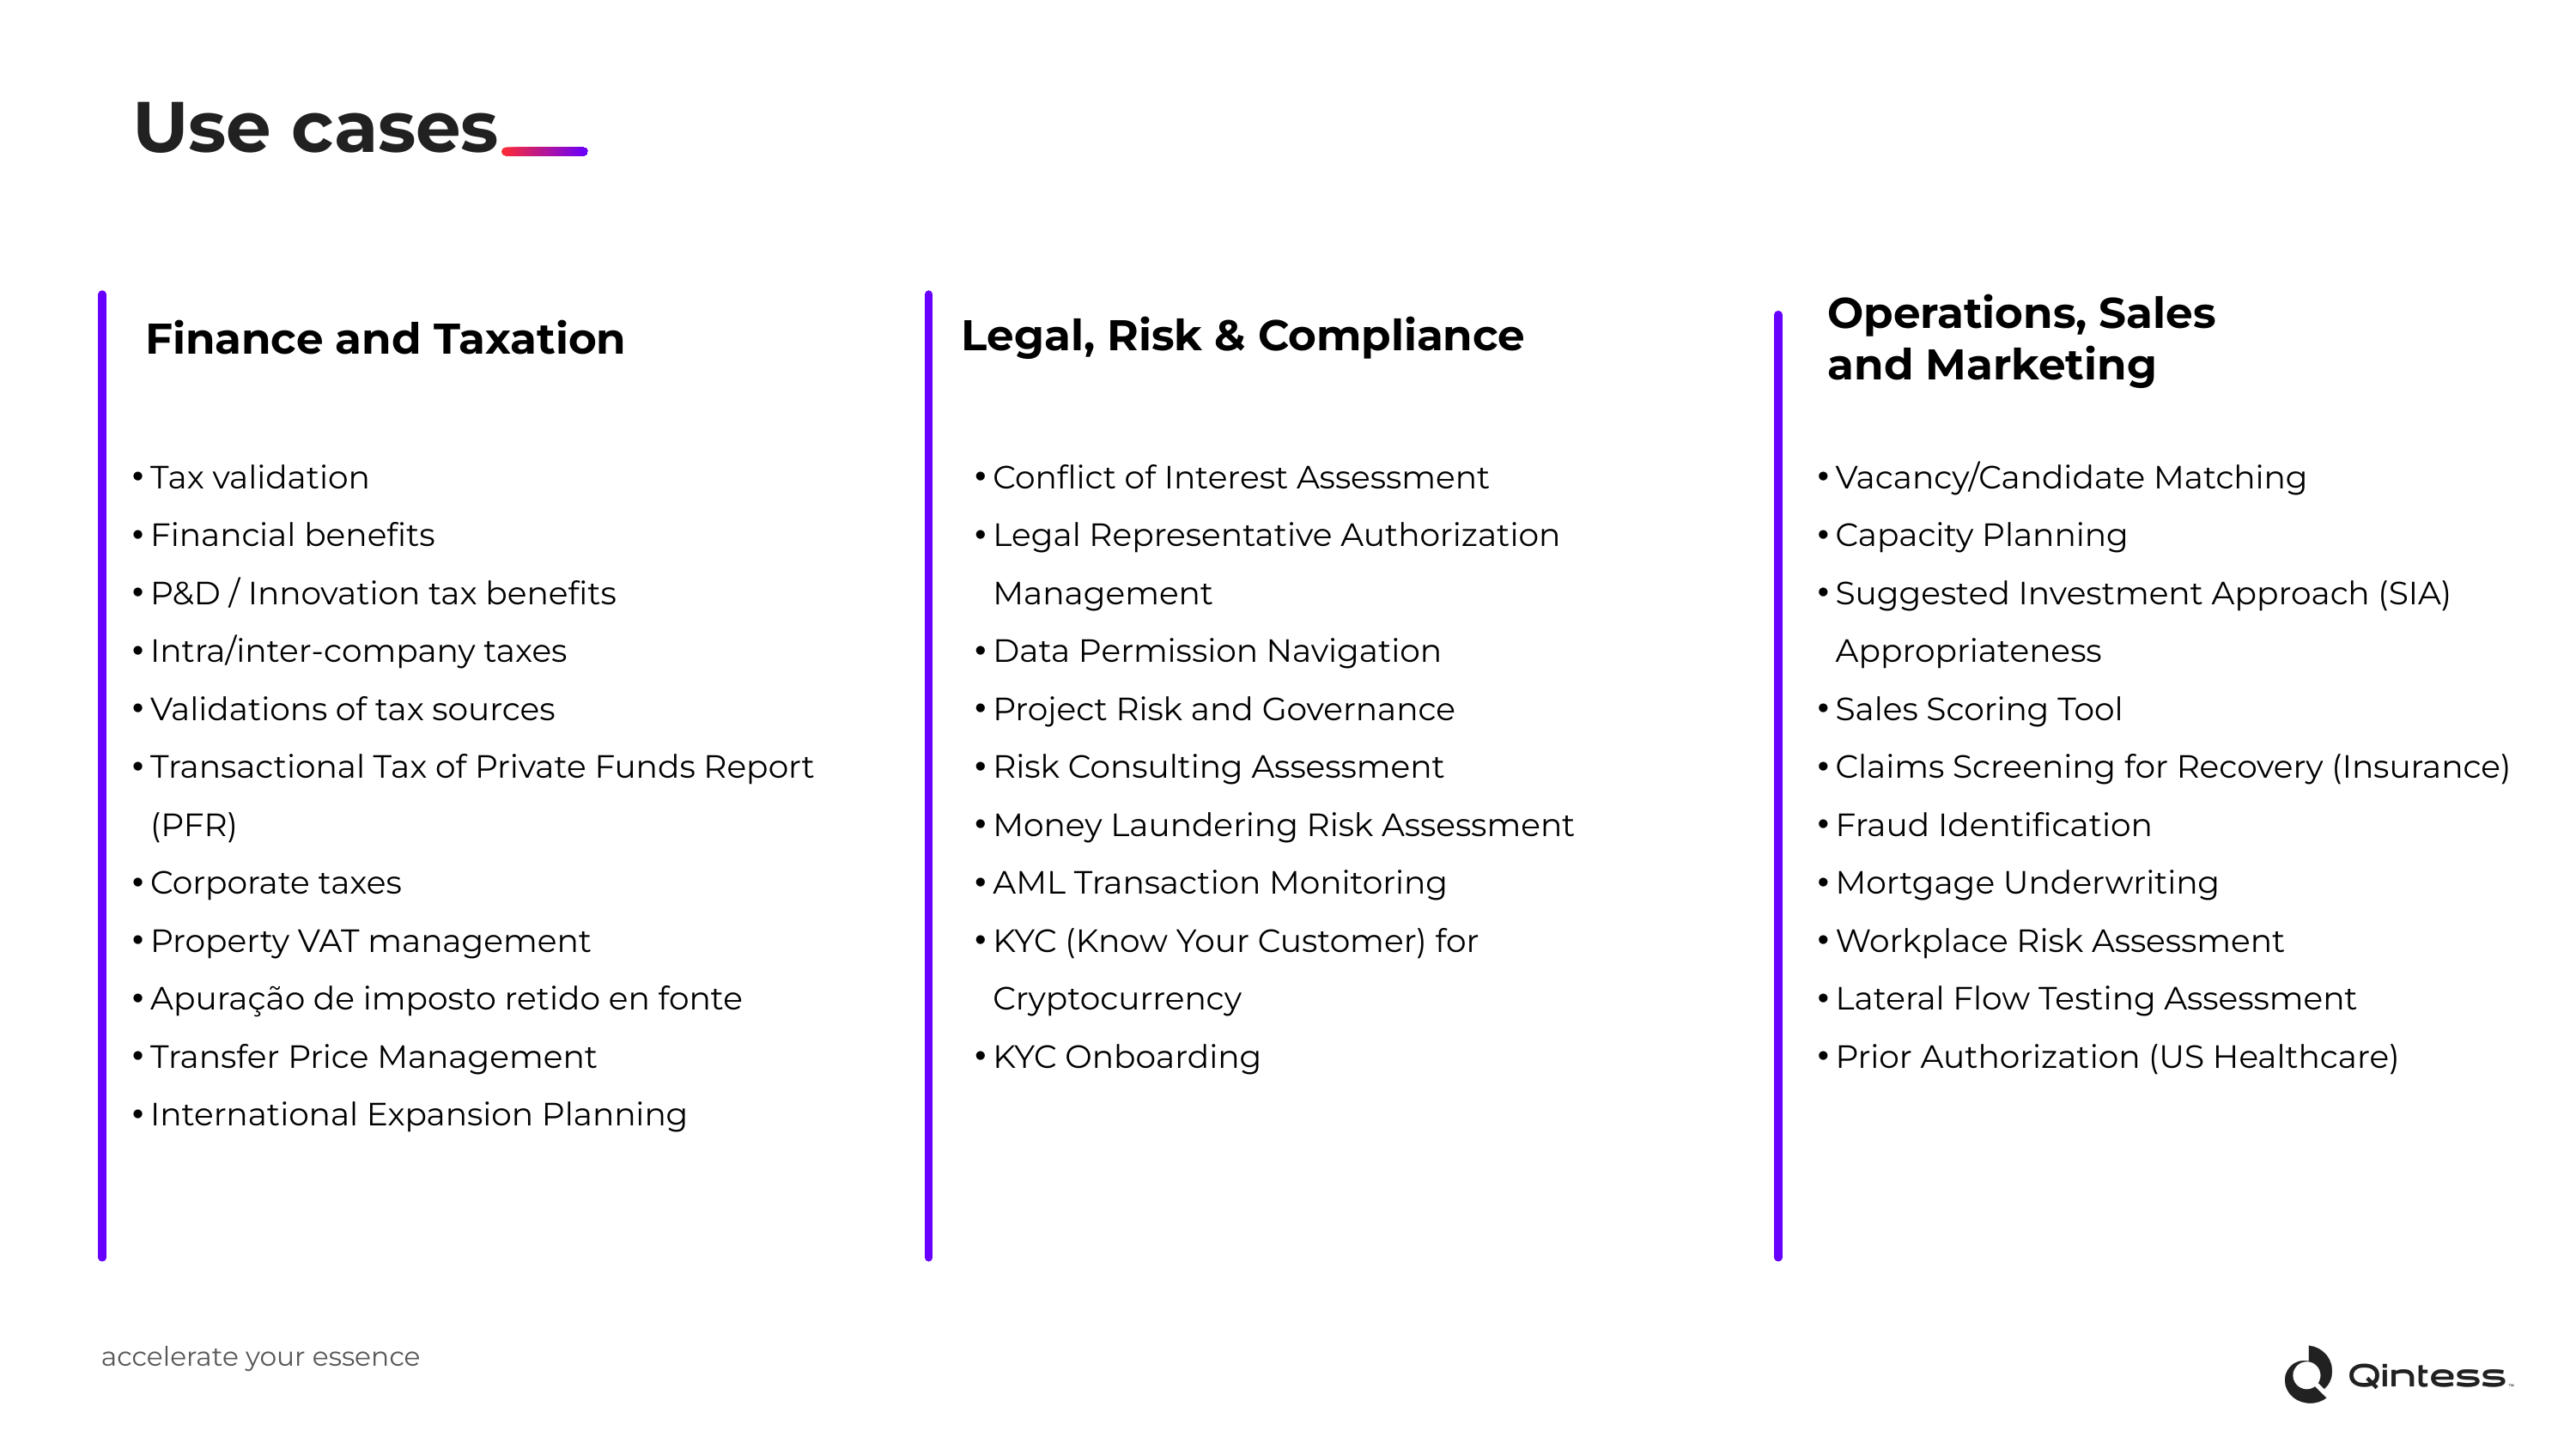

Use cases

Finance and Taxation
Operations, Sales and Marketing
Legal, Risk & Compliance
Vacancy/Candidate Matching
Capacity Planning
Suggested Investment Approach (SIA) Appropriateness
Sales Scoring Tool
Claims Screening for Recovery (Insurance)
Fraud Identification
Mortgage Underwriting
Workplace Risk Assessment
Lateral Flow Testing Assessment
Prior Authorization (US Healthcare)
Tax validation
Financial benefits
P&D / Innovation tax benefits
Intra/inter-company taxes
Validations of tax sources
Transactional Tax of Private Funds Report (PFR)
Corporate taxes
Property VAT management
Apuração de imposto retido en fonte
Transfer Price Management
International Expansion Planning
Conflict of Interest Assessment
Legal Representative Authorization Management
Data Permission Navigation
Project Risk and Governance
Risk Consulting Assessment
Money Laundering Risk Assessment
AML Transaction Monitoring
KYC (Know Your Customer) for Cryptocurrency
KYC Onboarding